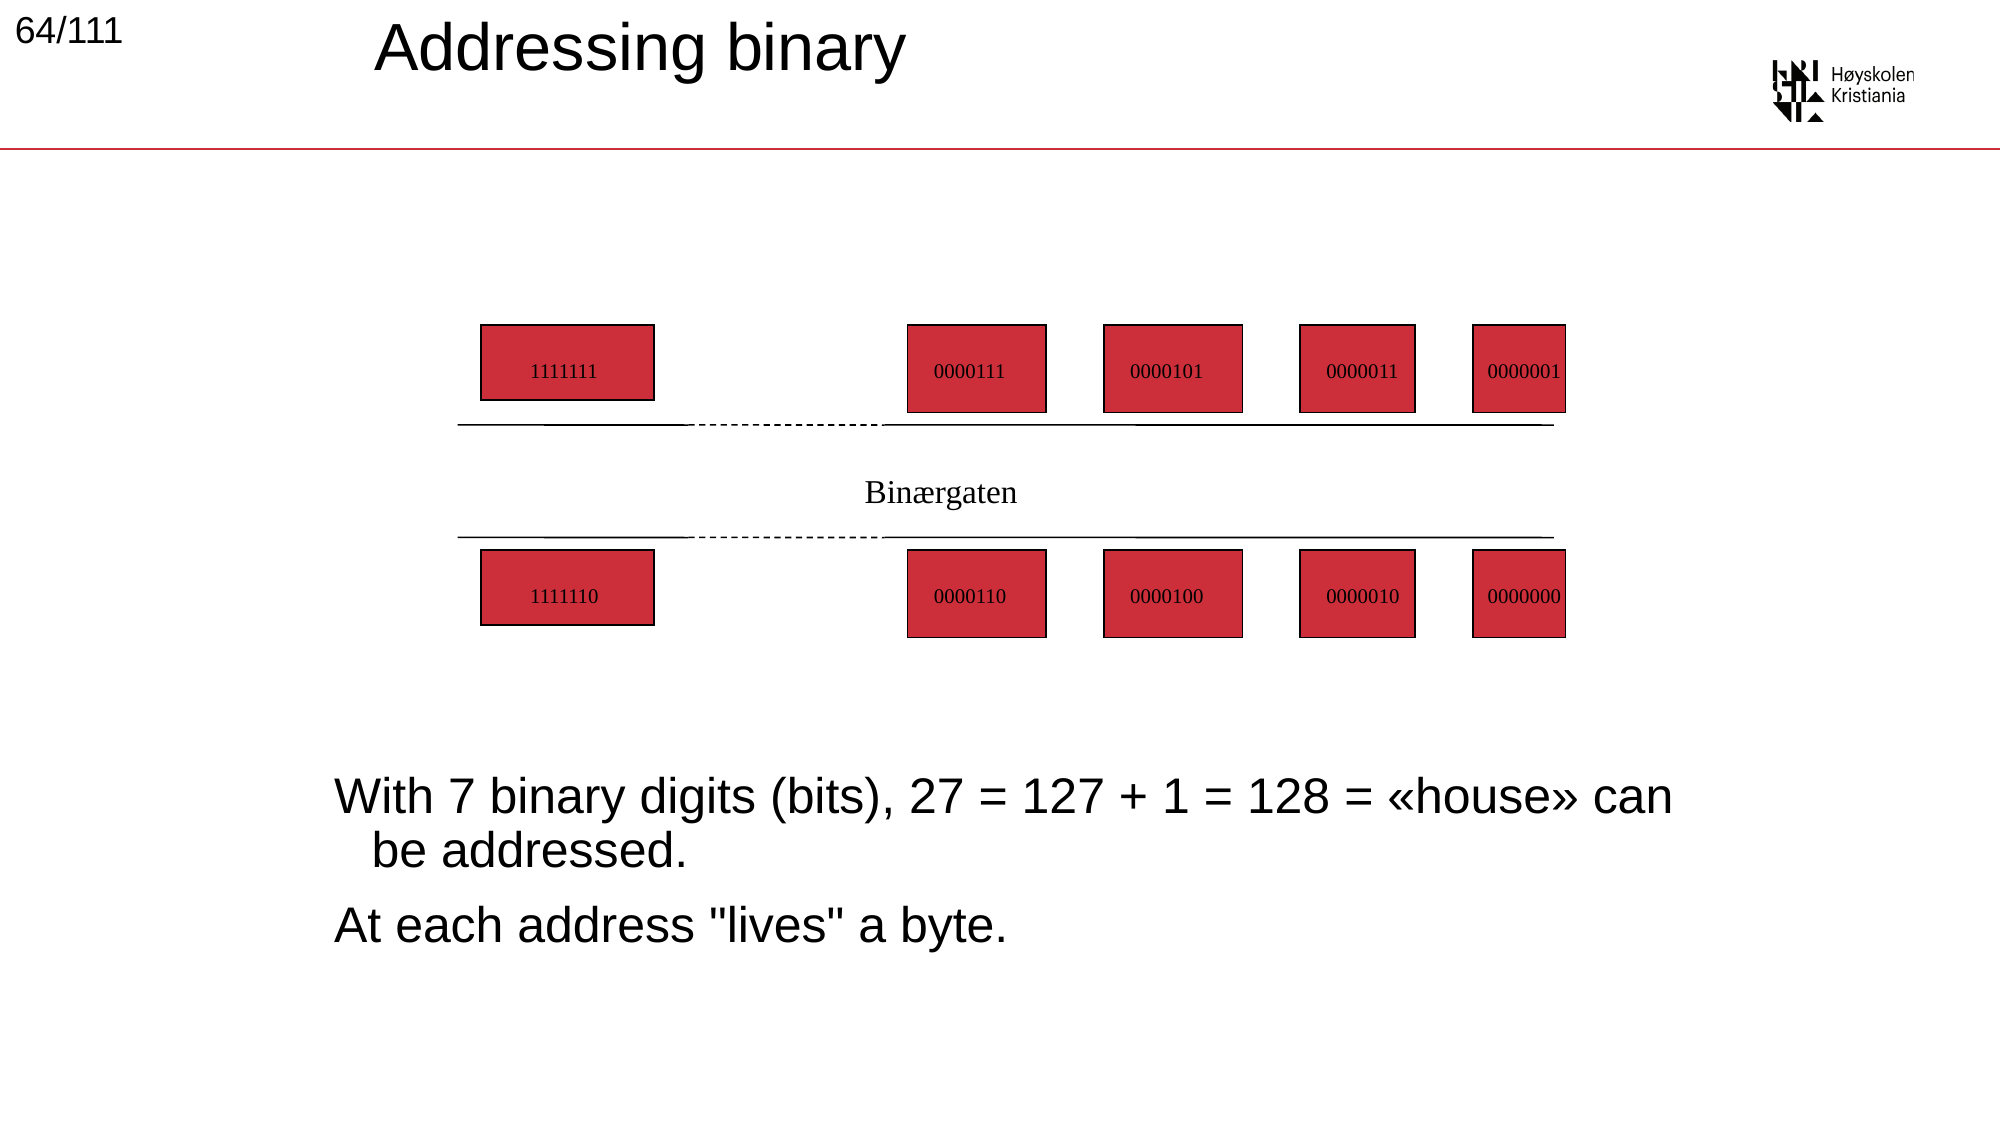

64/111
# Addressing binary

1111111
0000111
0000101
0000011
0000001
1111110
0000110
0000100
0000010
0000000
Binærgaten
With 7 binary digits (bits), 27 = 127 + 1 = 128 = «house» can be addressed.
At each address "lives" a byte.